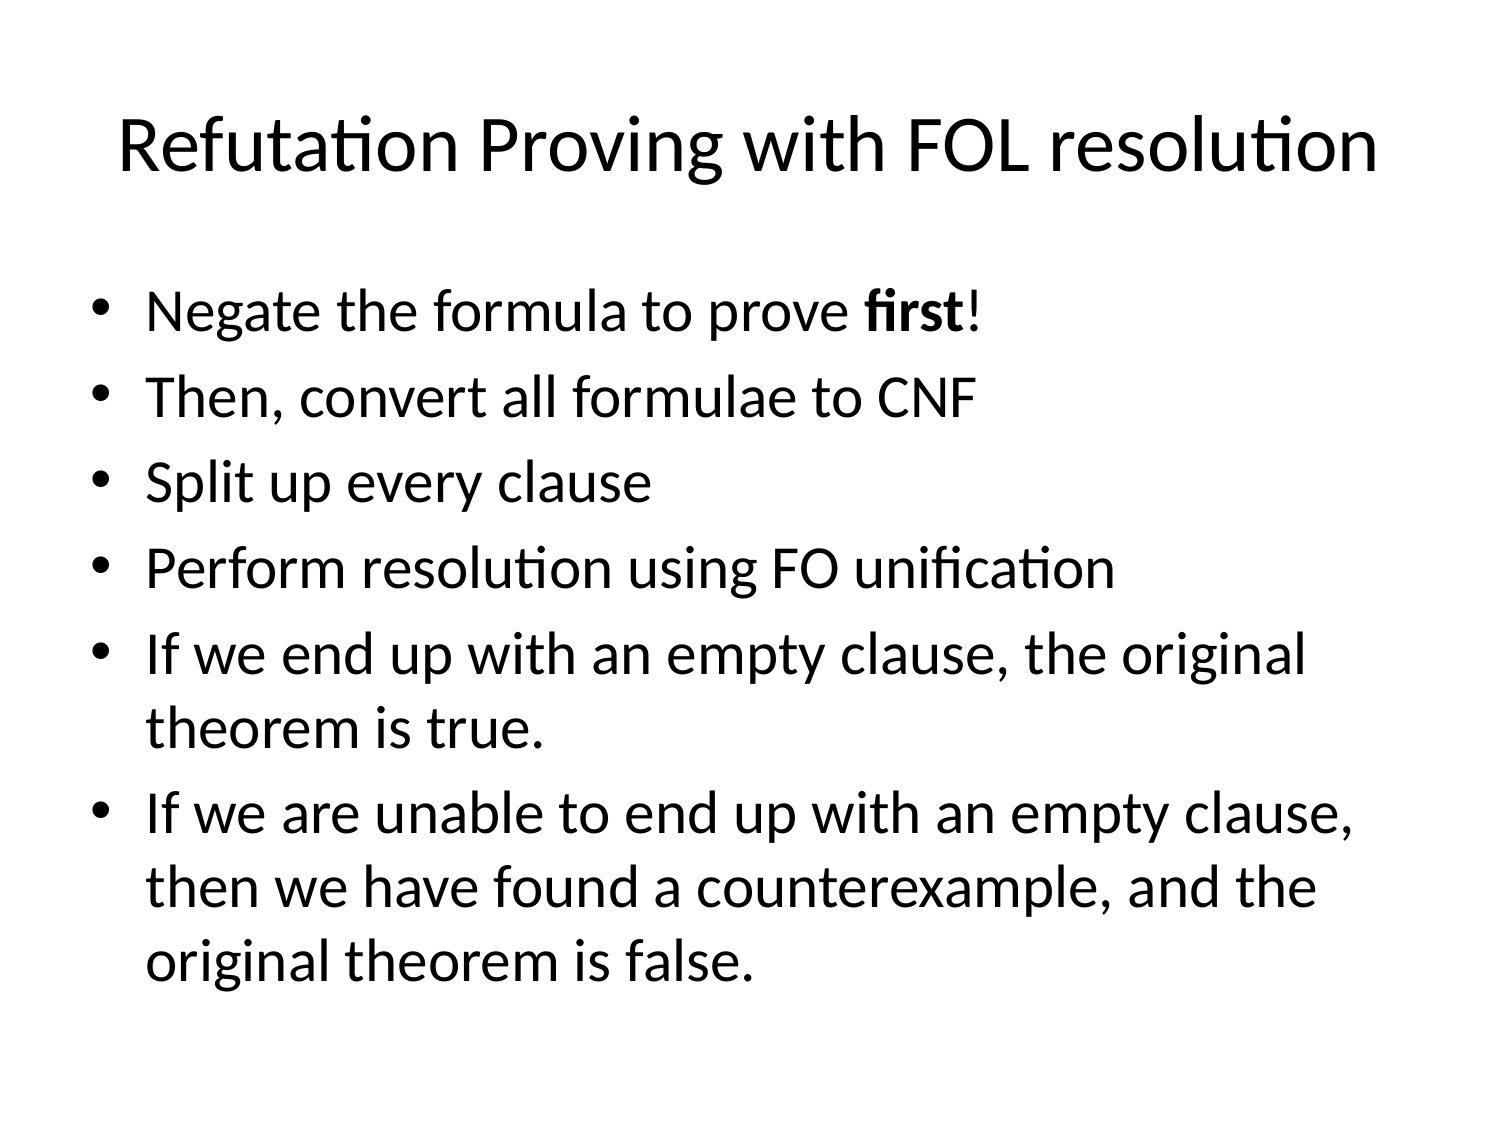

# Refutation Proving with FOL resolution
Negate the formula to prove first!
Then, convert all formulae to CNF
Split up every clause
Perform resolution using FO unification
If we end up with an empty clause, the original theorem is true.
If we are unable to end up with an empty clause, then we have found a counterexample, and the original theorem is false.